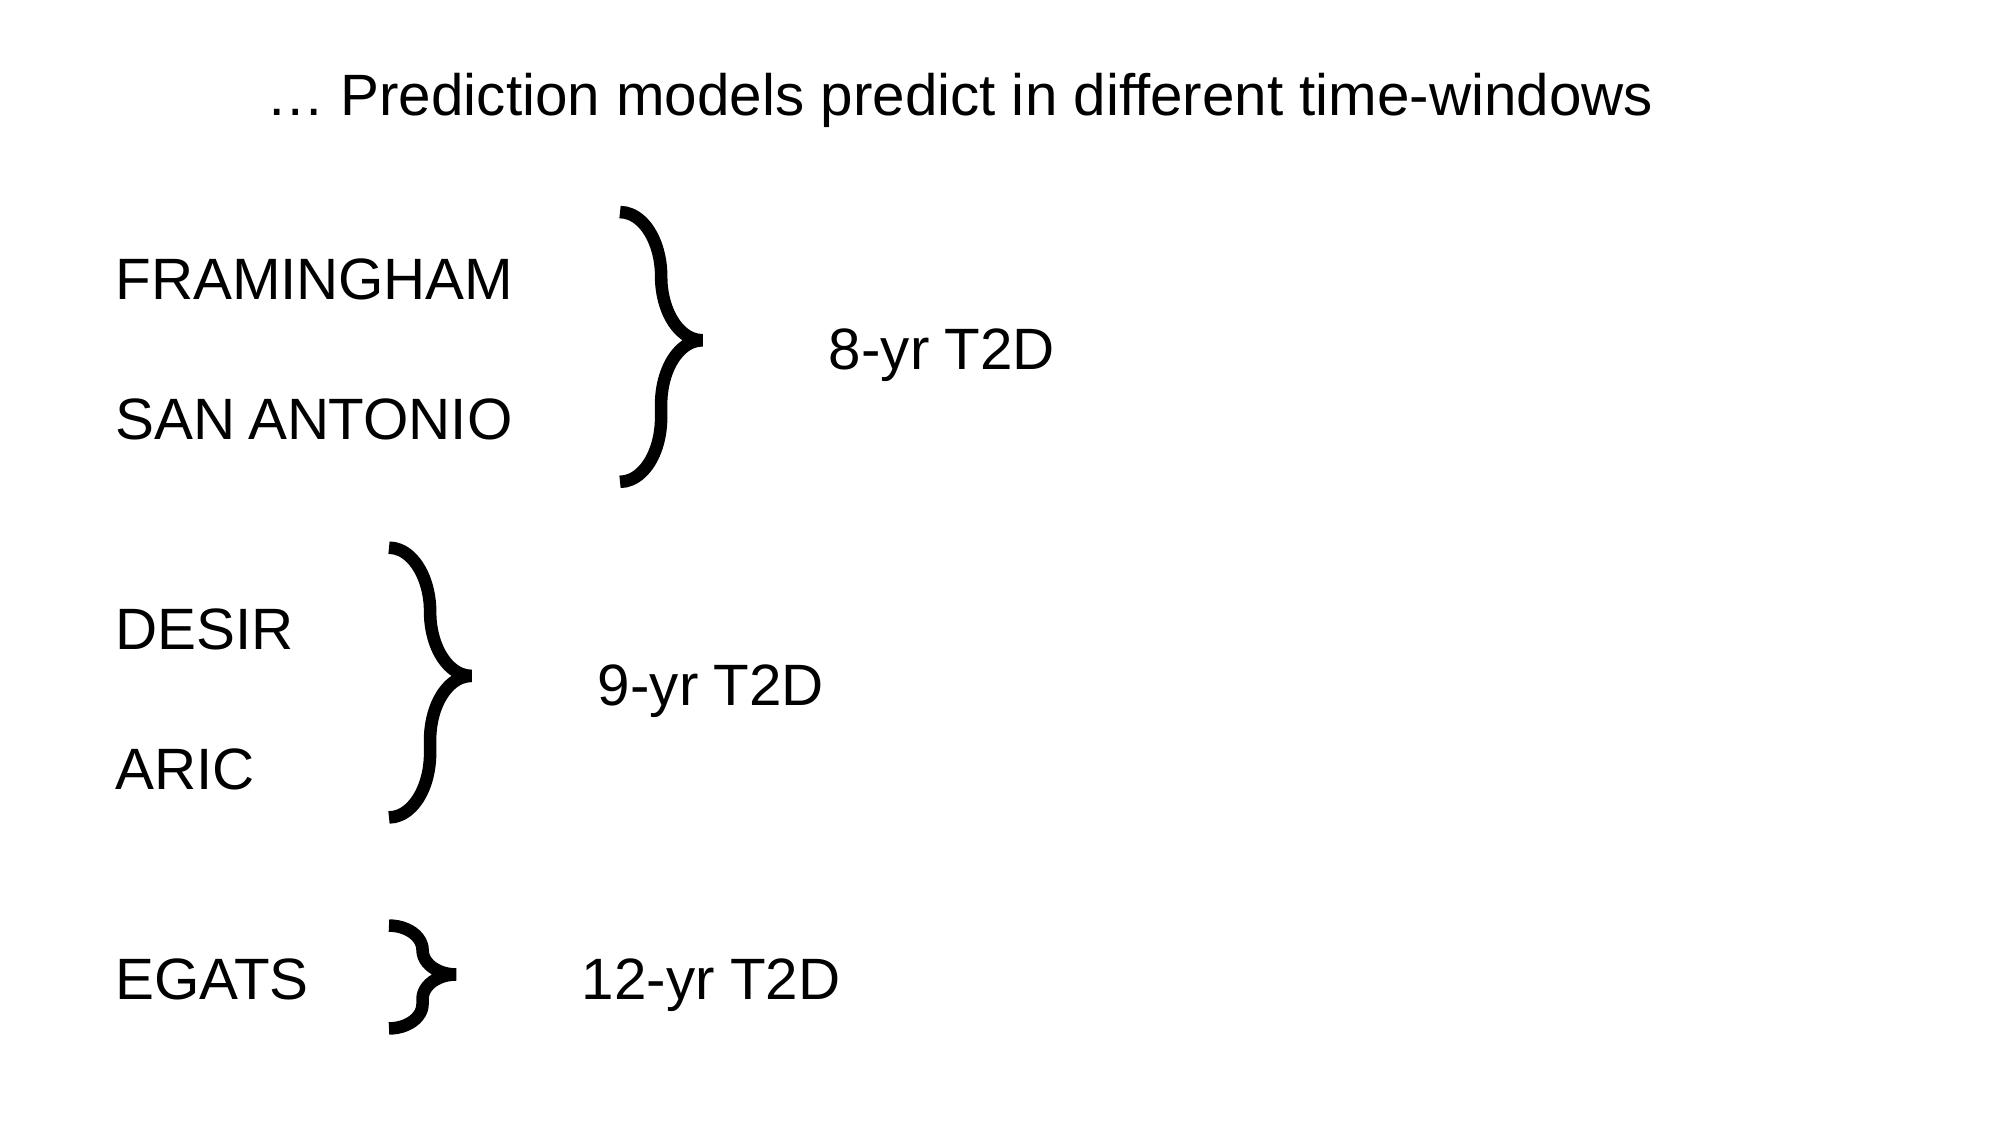

… Prediction models predict in different time-windows

FRAMINGHAM

SAN ANTONIO

DESIR

ARIC

EGATS

8-yr T2D

9-yr T2D

12-yr T2D